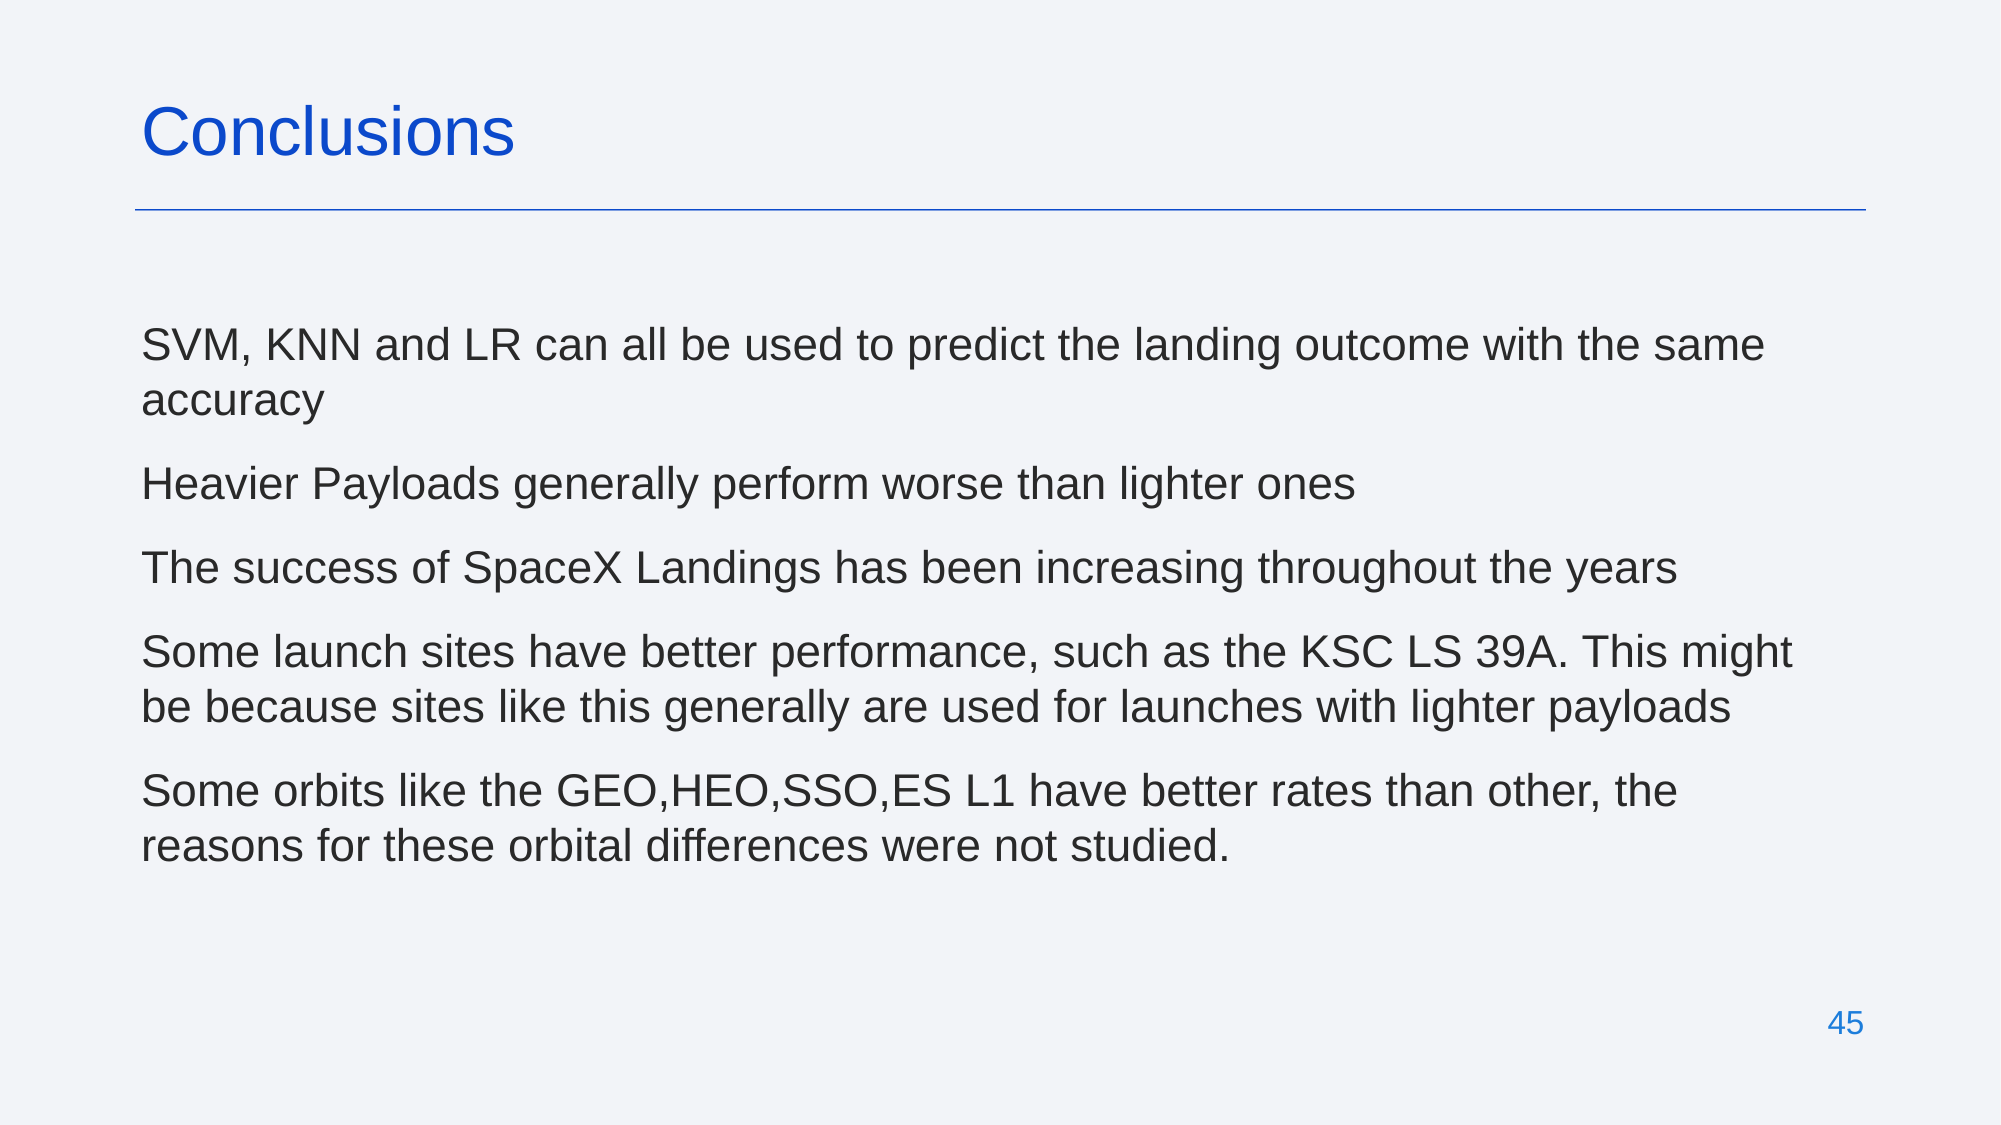

Conclusions
SVM, KNN and LR can all be used to predict the landing outcome with the same accuracy
Heavier Payloads generally perform worse than lighter ones
The success of SpaceX Landings has been increasing throughout the years
Some launch sites have better performance, such as the KSC LS 39A. This might be because sites like this generally are used for launches with lighter payloads
Some orbits like the GEO,HEO,SSO,ES L1 have better rates than other, the reasons for these orbital differences were not studied.
45